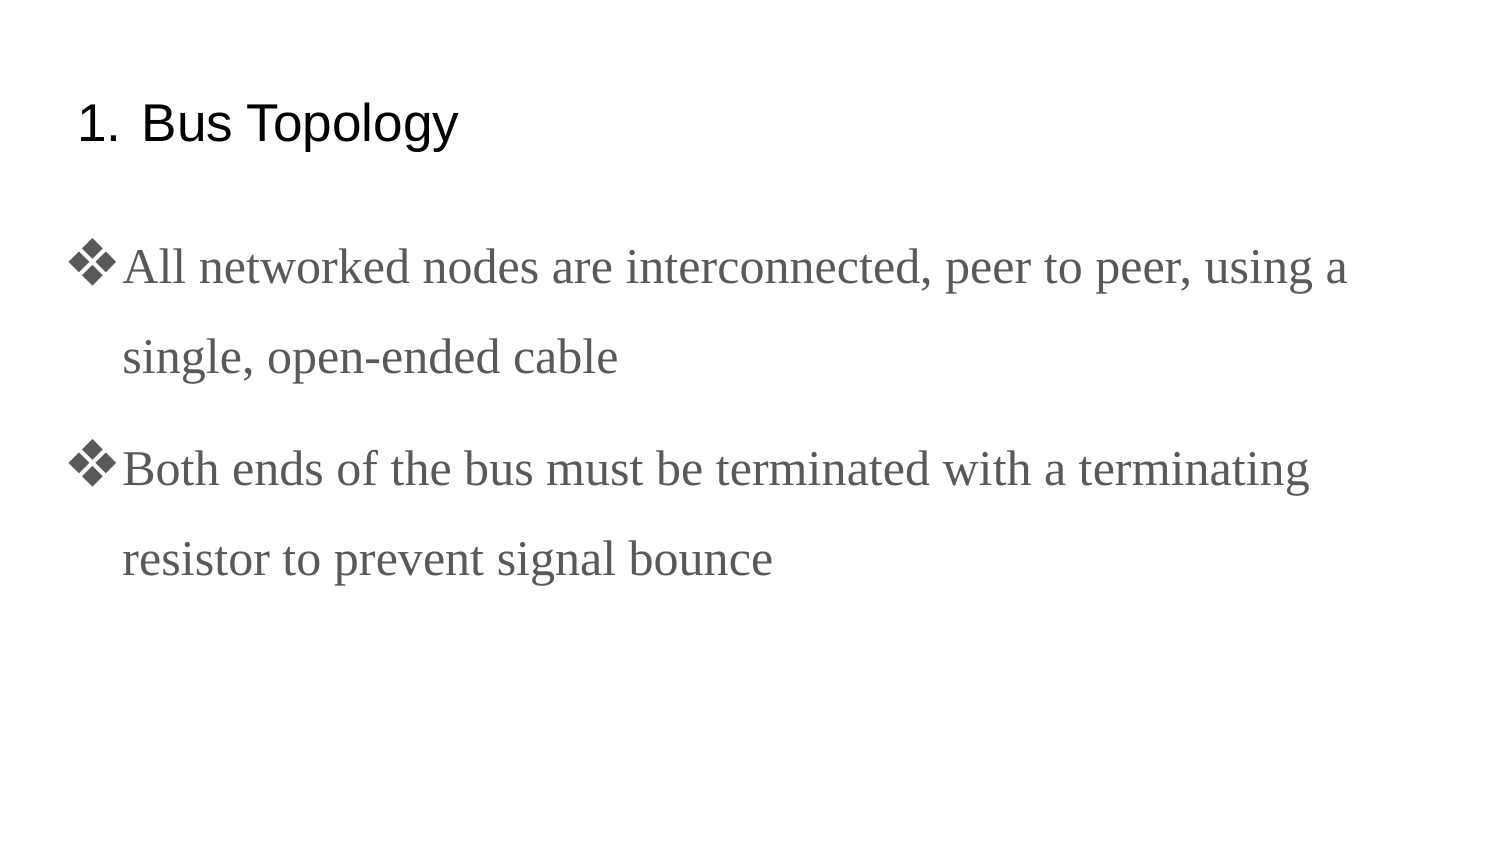

# Bus Topology
All networked nodes are interconnected, peer to peer, using a single, open-ended cable
Both ends of the bus must be terminated with a terminating resistor to prevent signal bounce